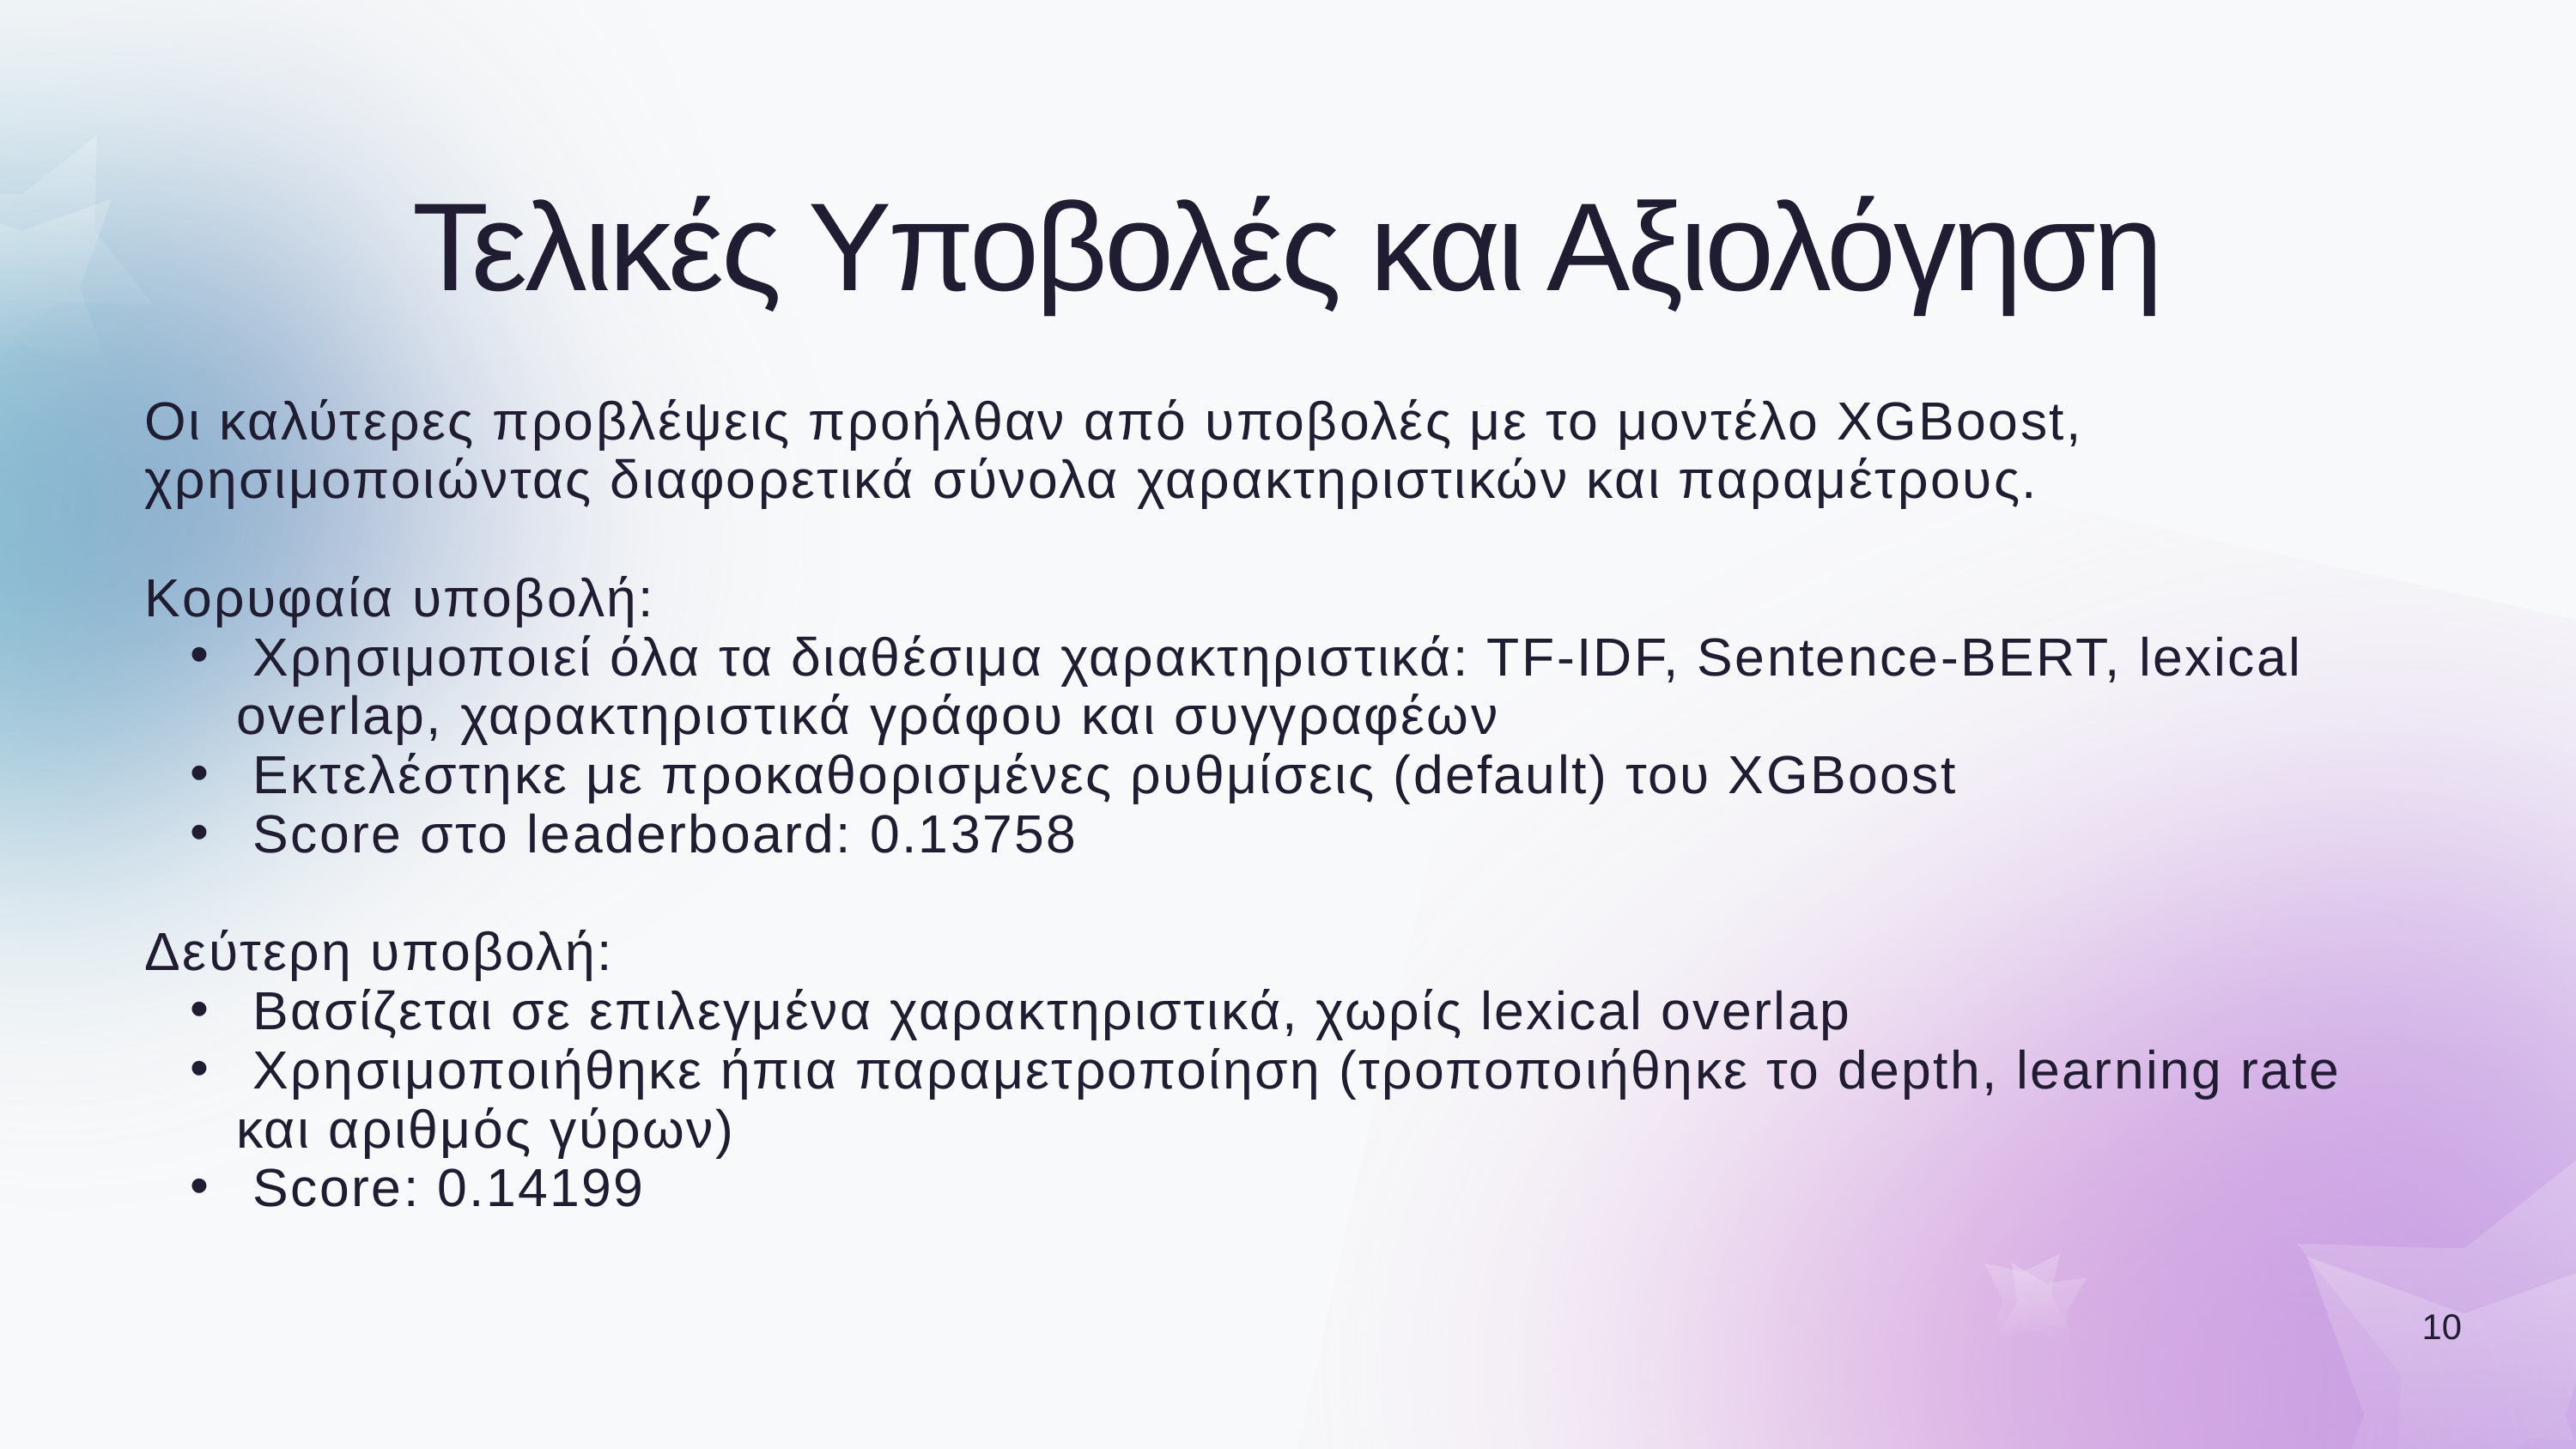

Τελικές Υποβολές και Αξιολόγηση
Οι καλύτερες προβλέψεις προήλθαν από υποβολές με το μοντέλο XGBoost, χρησιμοποιώντας διαφορετικά σύνολα χαρακτηριστικών και παραμέτρους.

Κορυφαία υποβολή:
 Χρησιμοποιεί όλα τα διαθέσιμα χαρακτηριστικά: TF-IDF, Sentence-BERT, lexical overlap, χαρακτηριστικά γράφου και συγγραφέων
 Εκτελέστηκε με προκαθορισμένες ρυθμίσεις (default) του XGBoost
 Score στο leaderboard: 0.13758

Δεύτερη υποβολή:
 Βασίζεται σε επιλεγμένα χαρακτηριστικά, χωρίς lexical overlap
 Χρησιμοποιήθηκε ήπια παραμετροποίηση (τροποποιήθηκε το depth, learning rate και αριθμός γύρων)
 Score: 0.14199

10